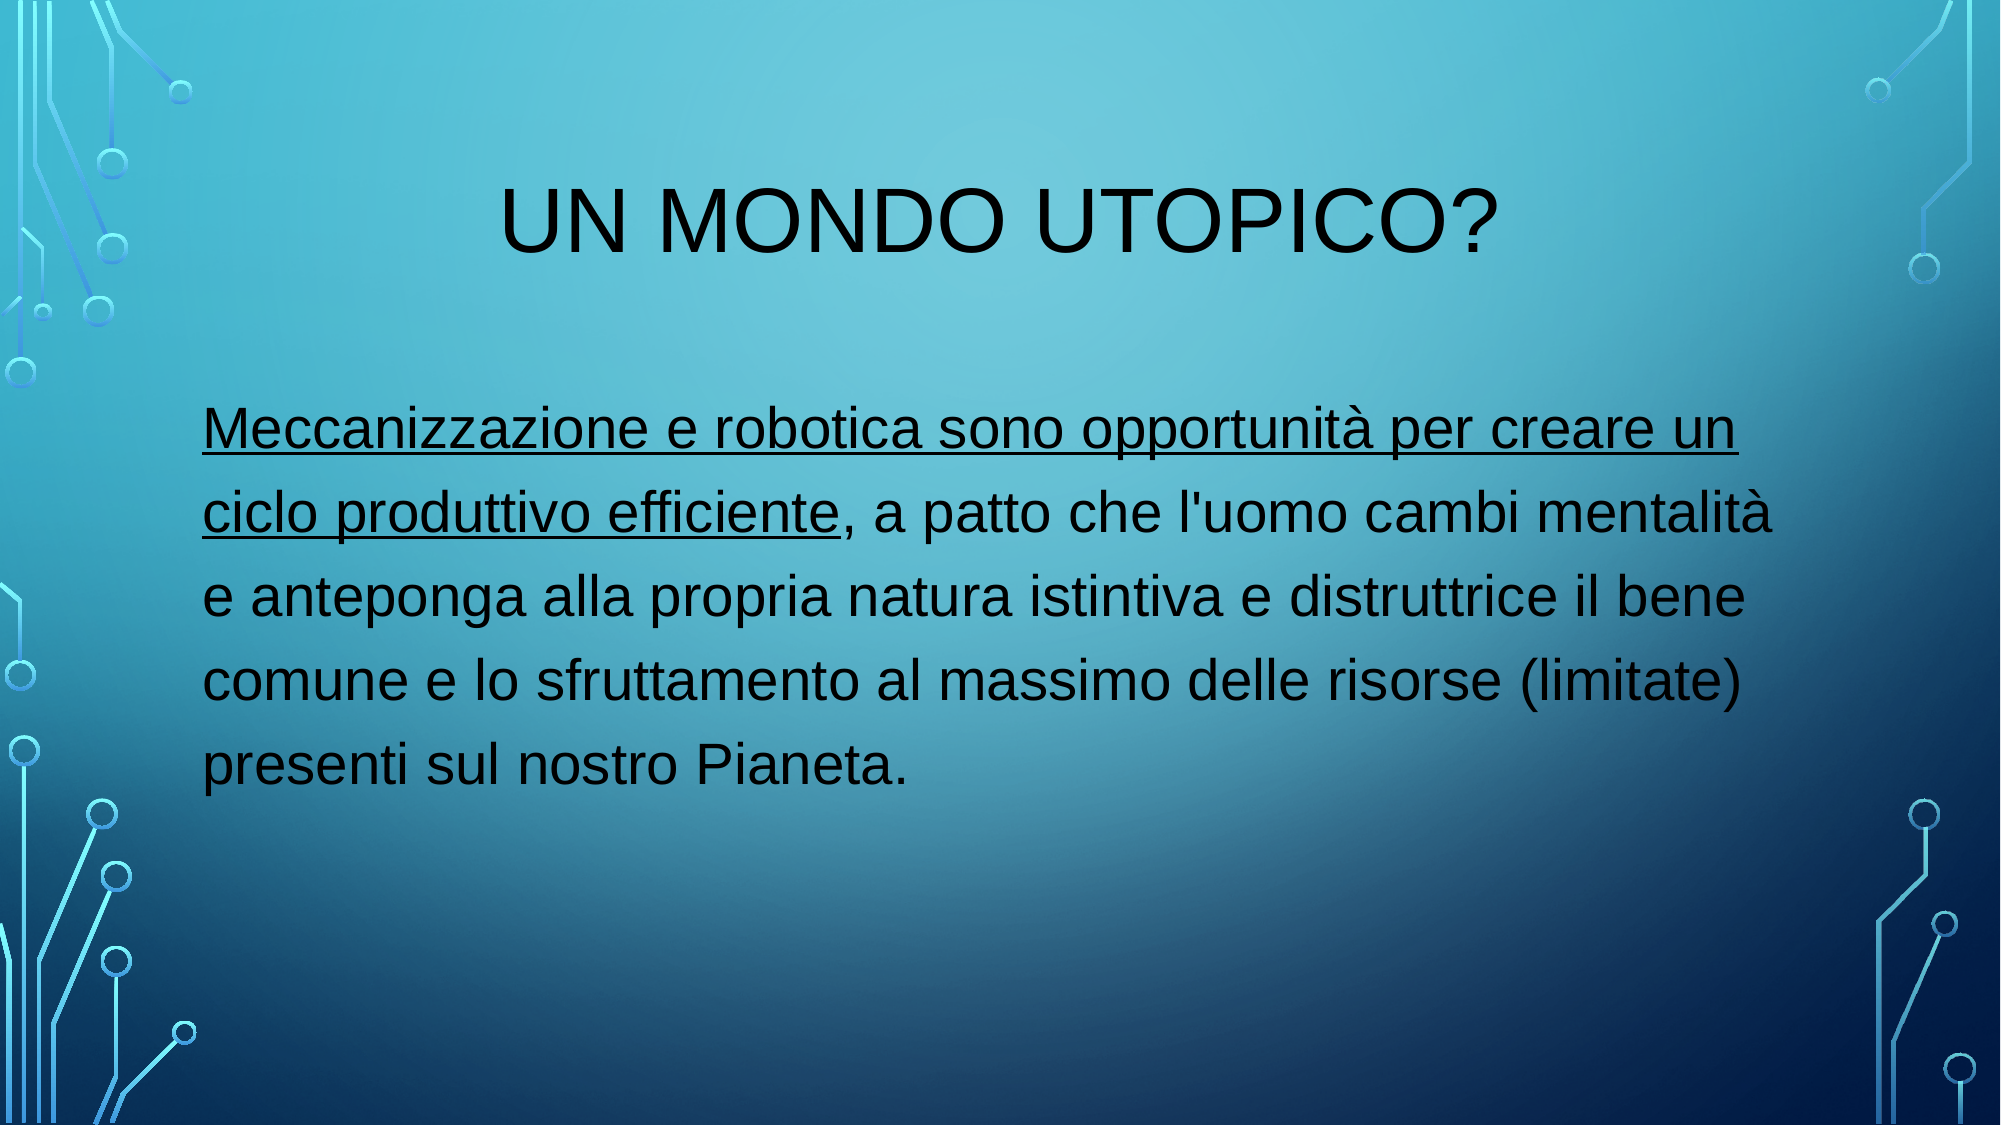

# UN MONDO UTOPICO?
Meccanizzazione e robotica sono opportunità per creare un ciclo produttivo efficiente, a patto che l'uomo cambi mentalità e anteponga alla propria natura istintiva e distruttrice il bene comune e lo sfruttamento al massimo delle risorse (limitate) presenti sul nostro Pianeta.